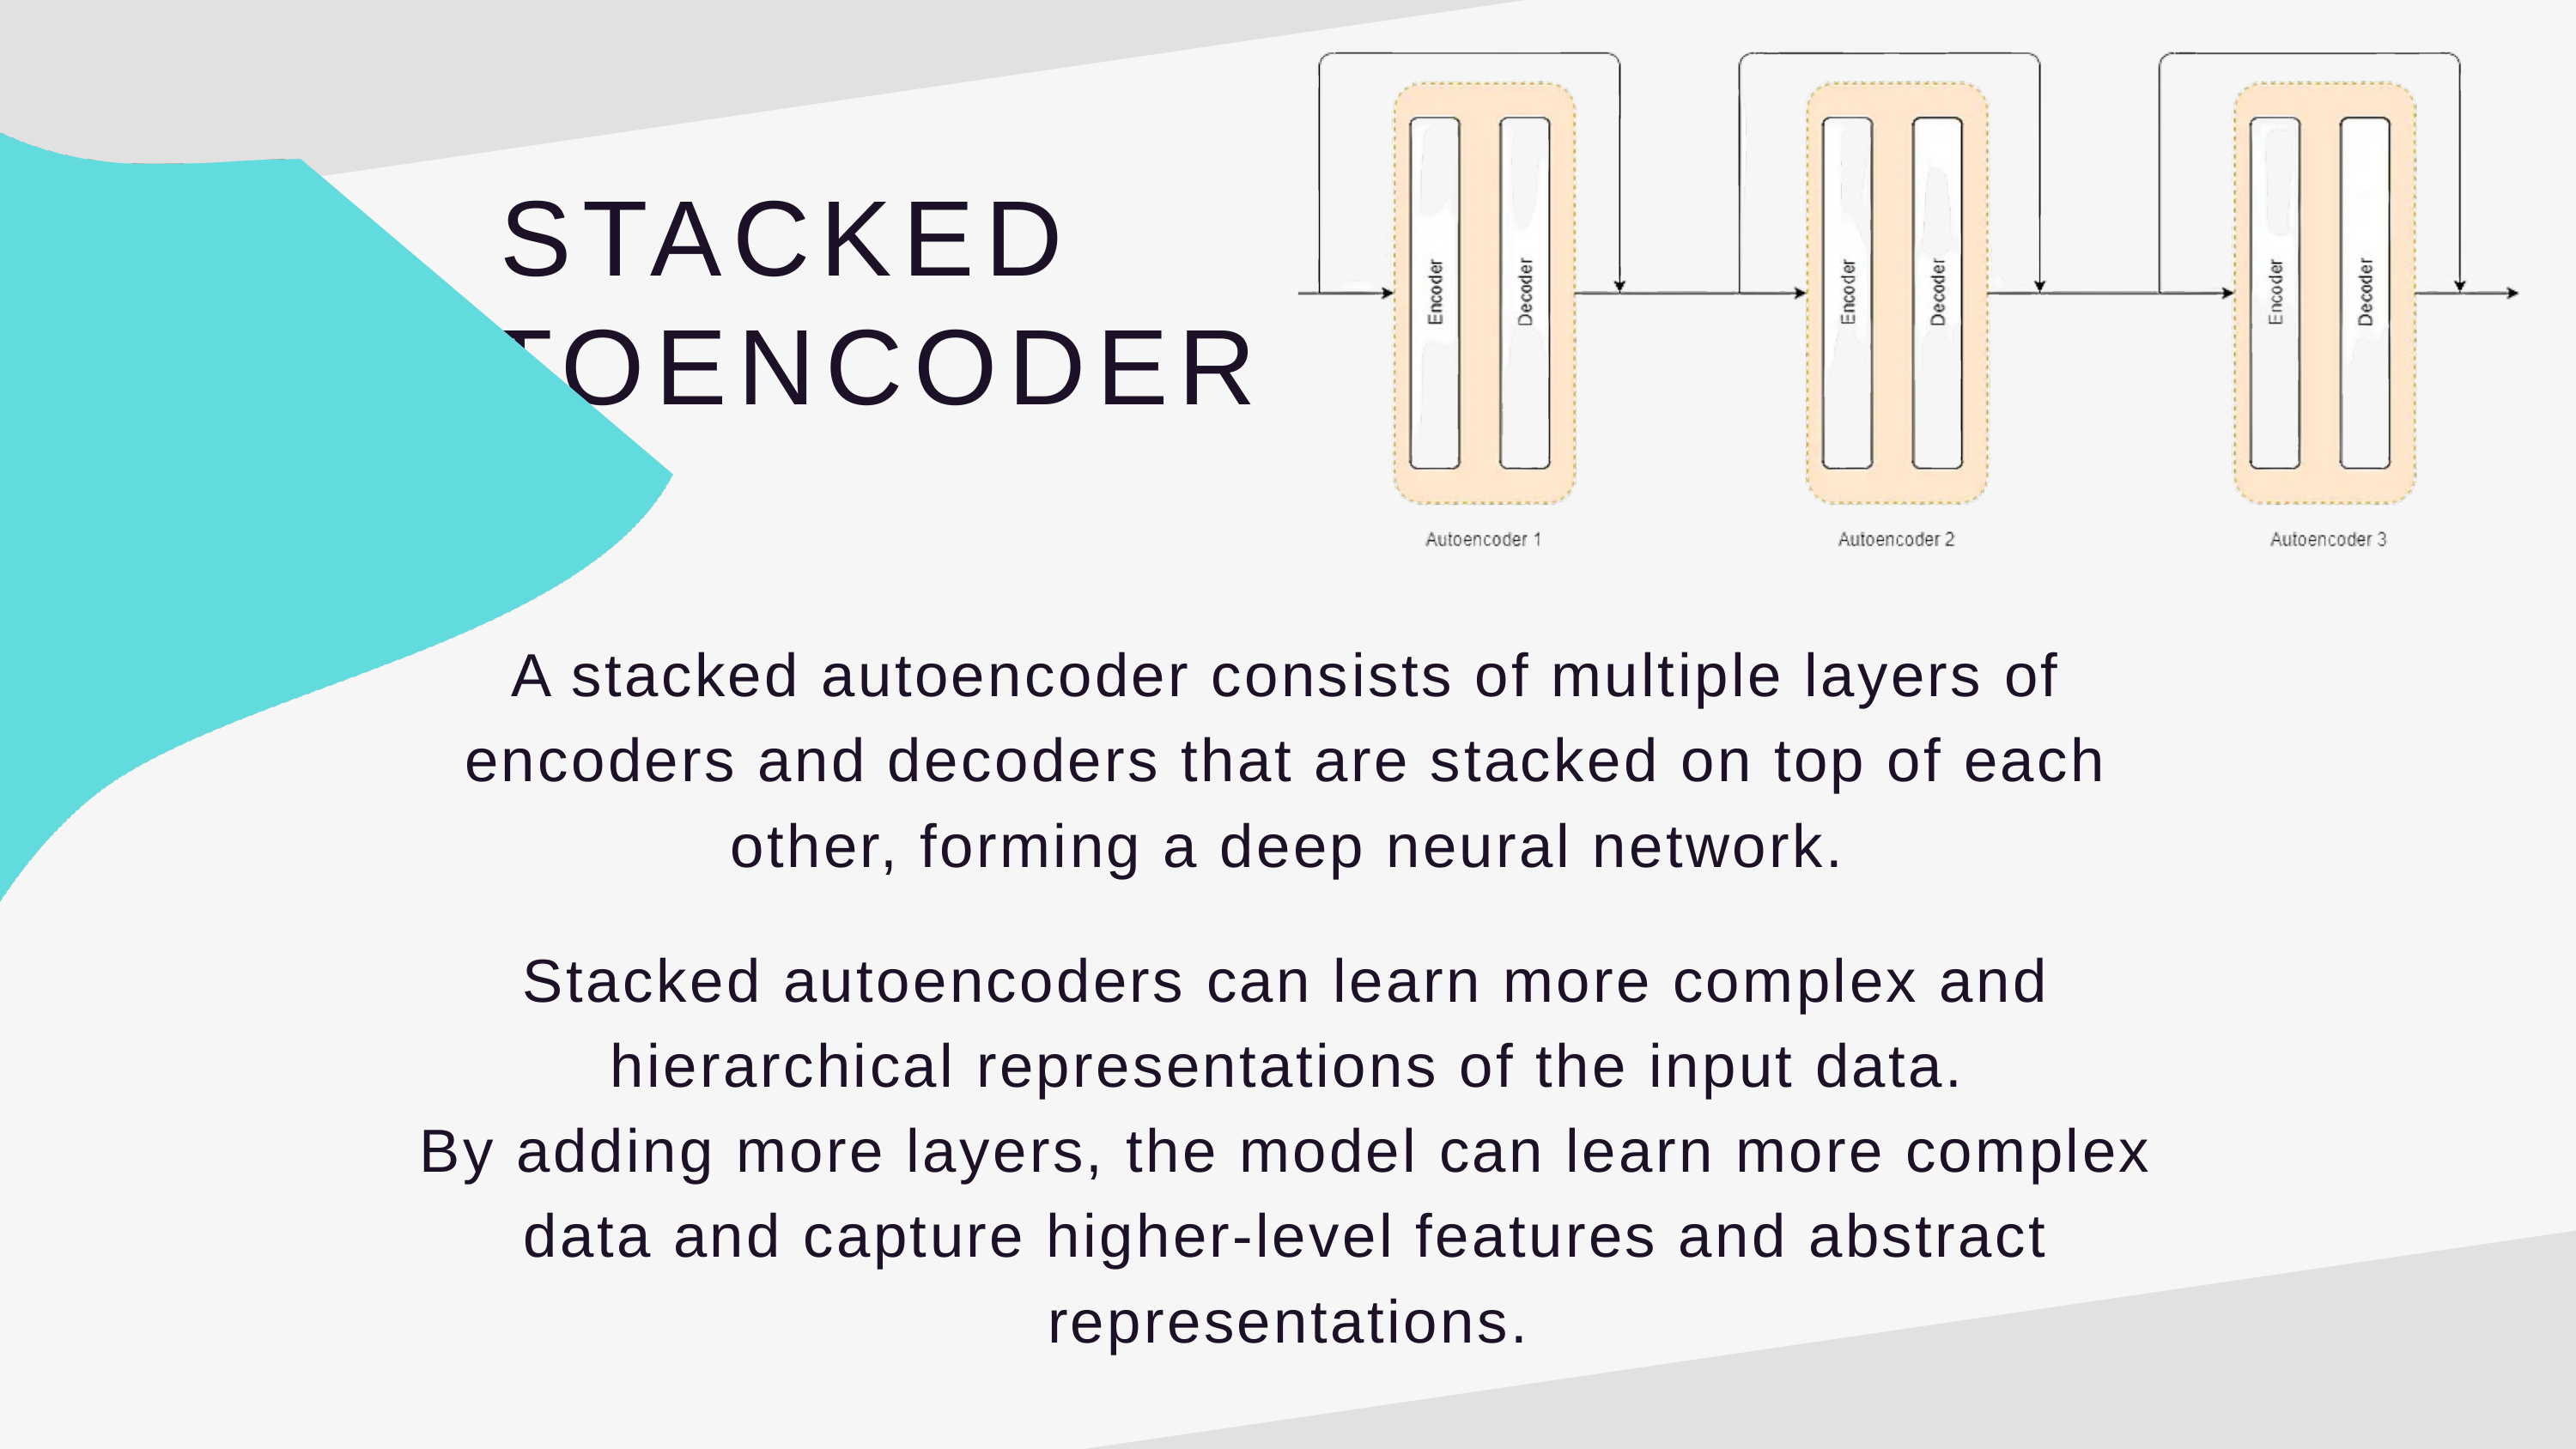

STACKED AUTOENCODER
A stacked autoencoder consists of multiple layers of encoders and decoders that are stacked on top of each other, forming a deep neural network.

Stacked autoencoders can learn more complex and hierarchical representations of the input data.
By adding more layers, the model can learn more complex data and capture higher-level features and abstract representations.